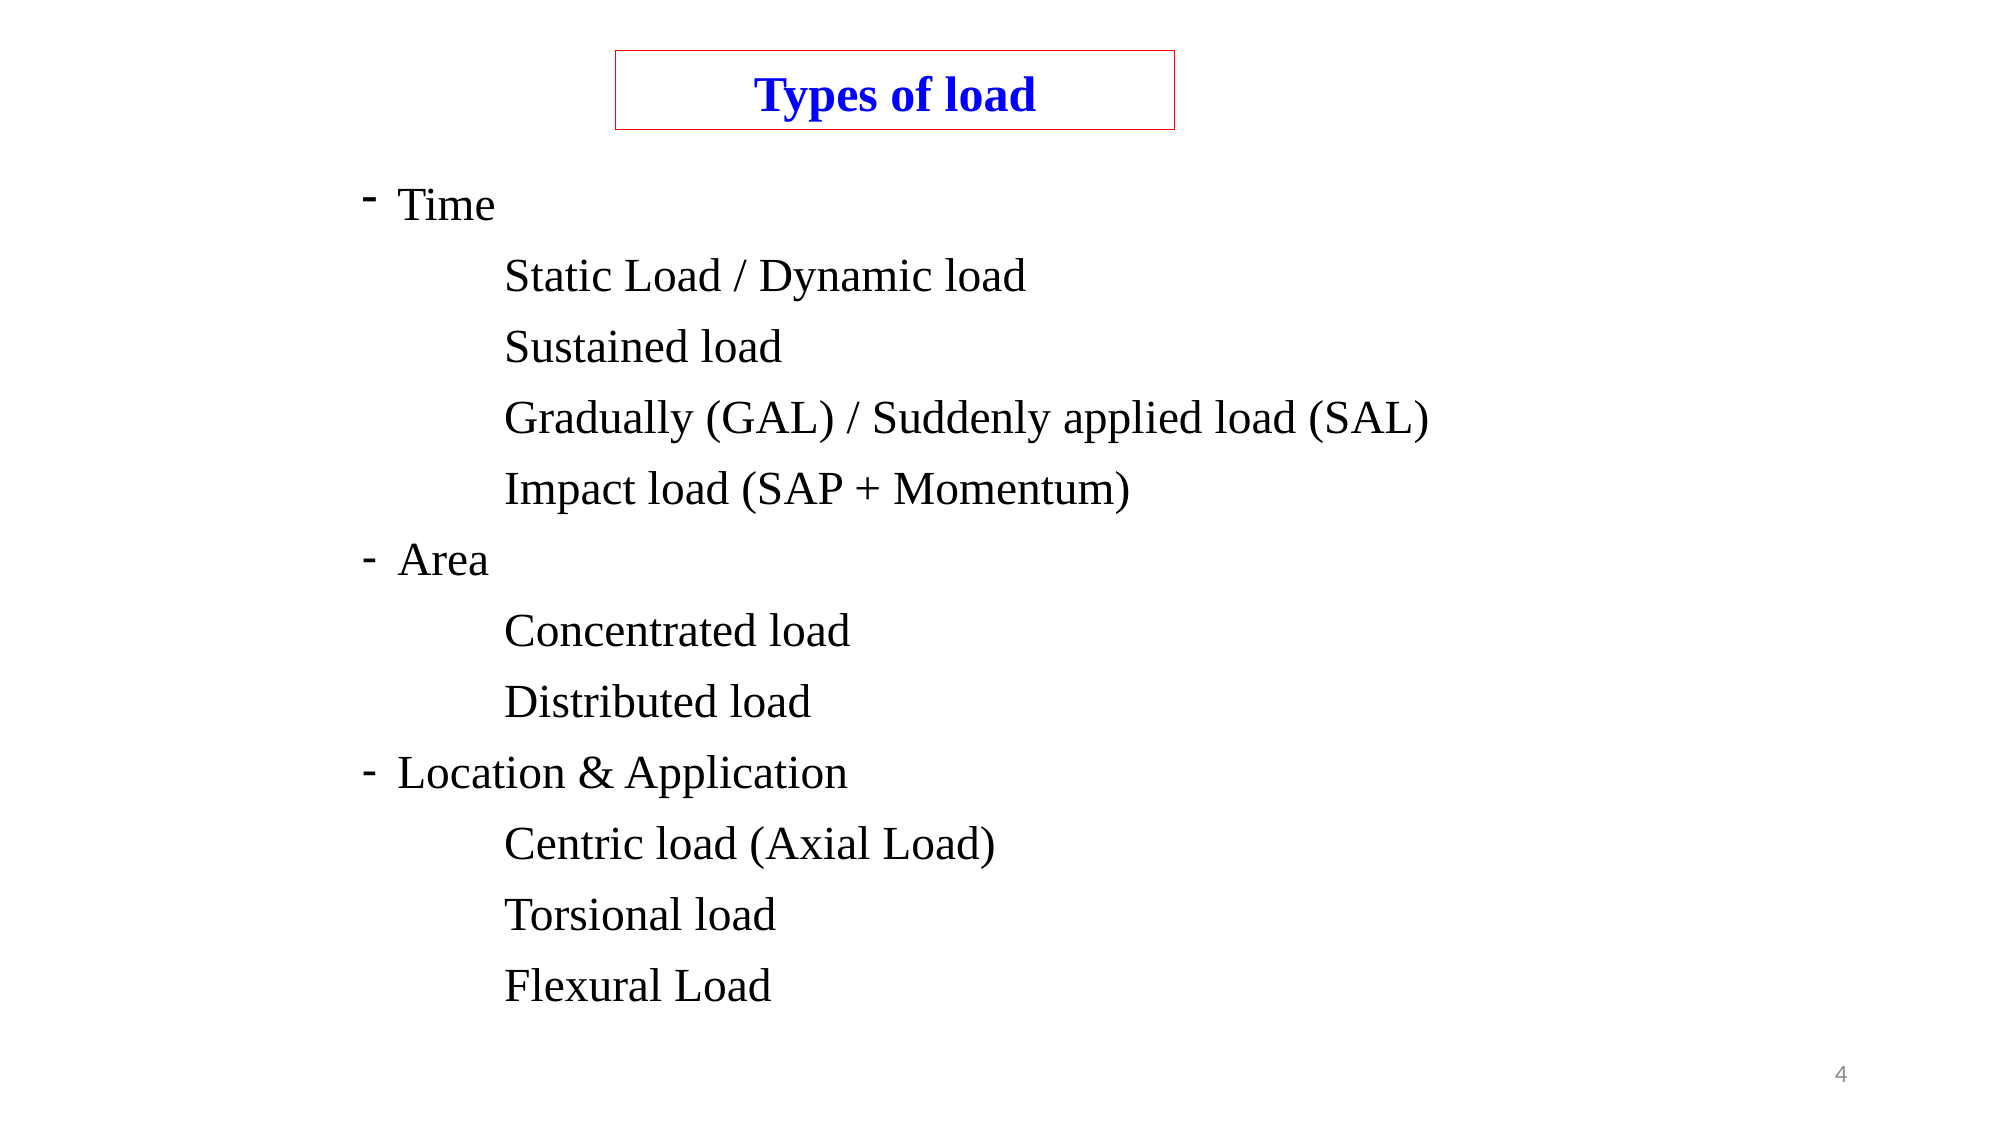

Types of load
Time
	Static Load / Dynamic load
	Sustained load
	Gradually (GAL) / Suddenly applied load (SAL)
	Impact load (SAP + Momentum)
Area
	Concentrated load
	Distributed load
Location & Application
	Centric load (Axial Load)
	Torsional load
	Flexural Load
4